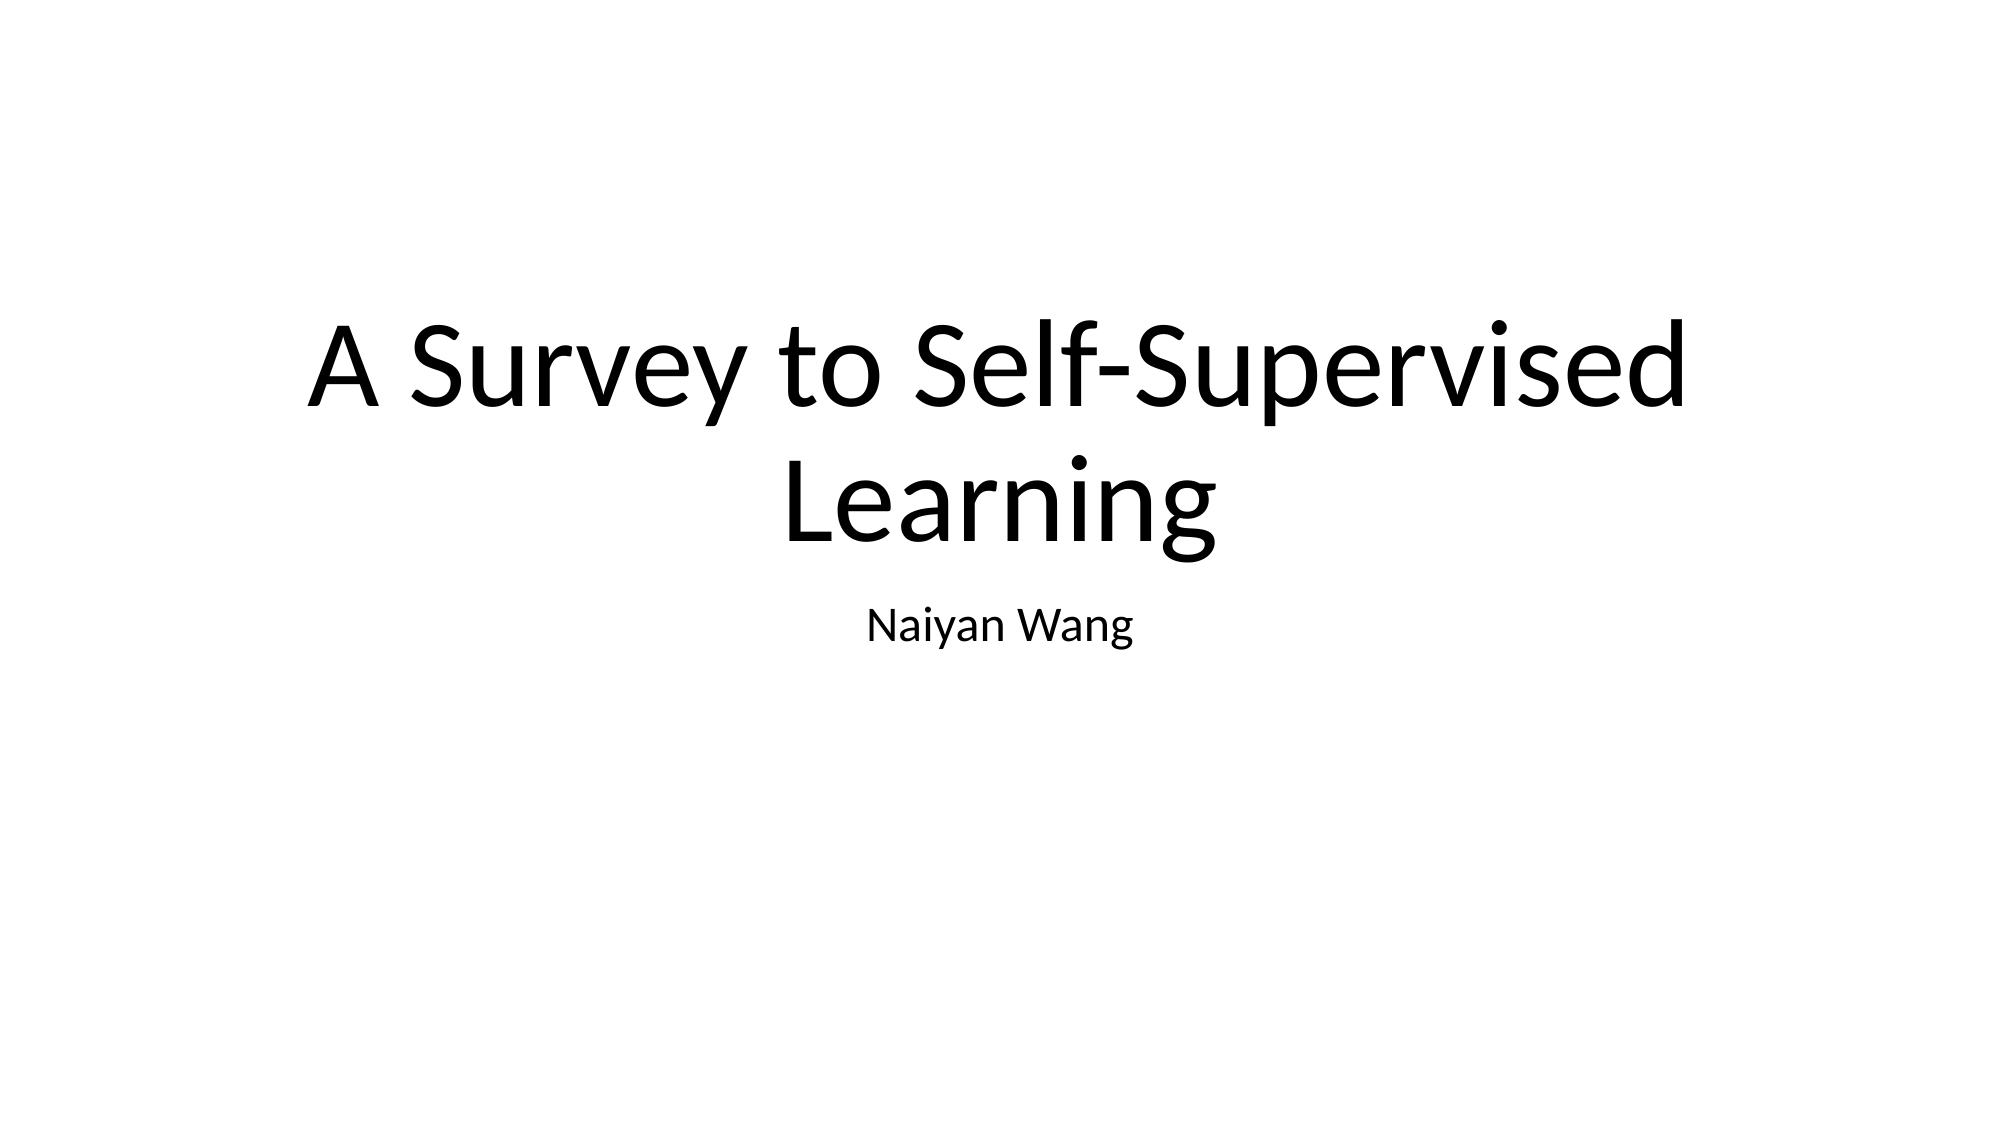

# A Survey to Self-Supervised Learning
Naiyan Wang